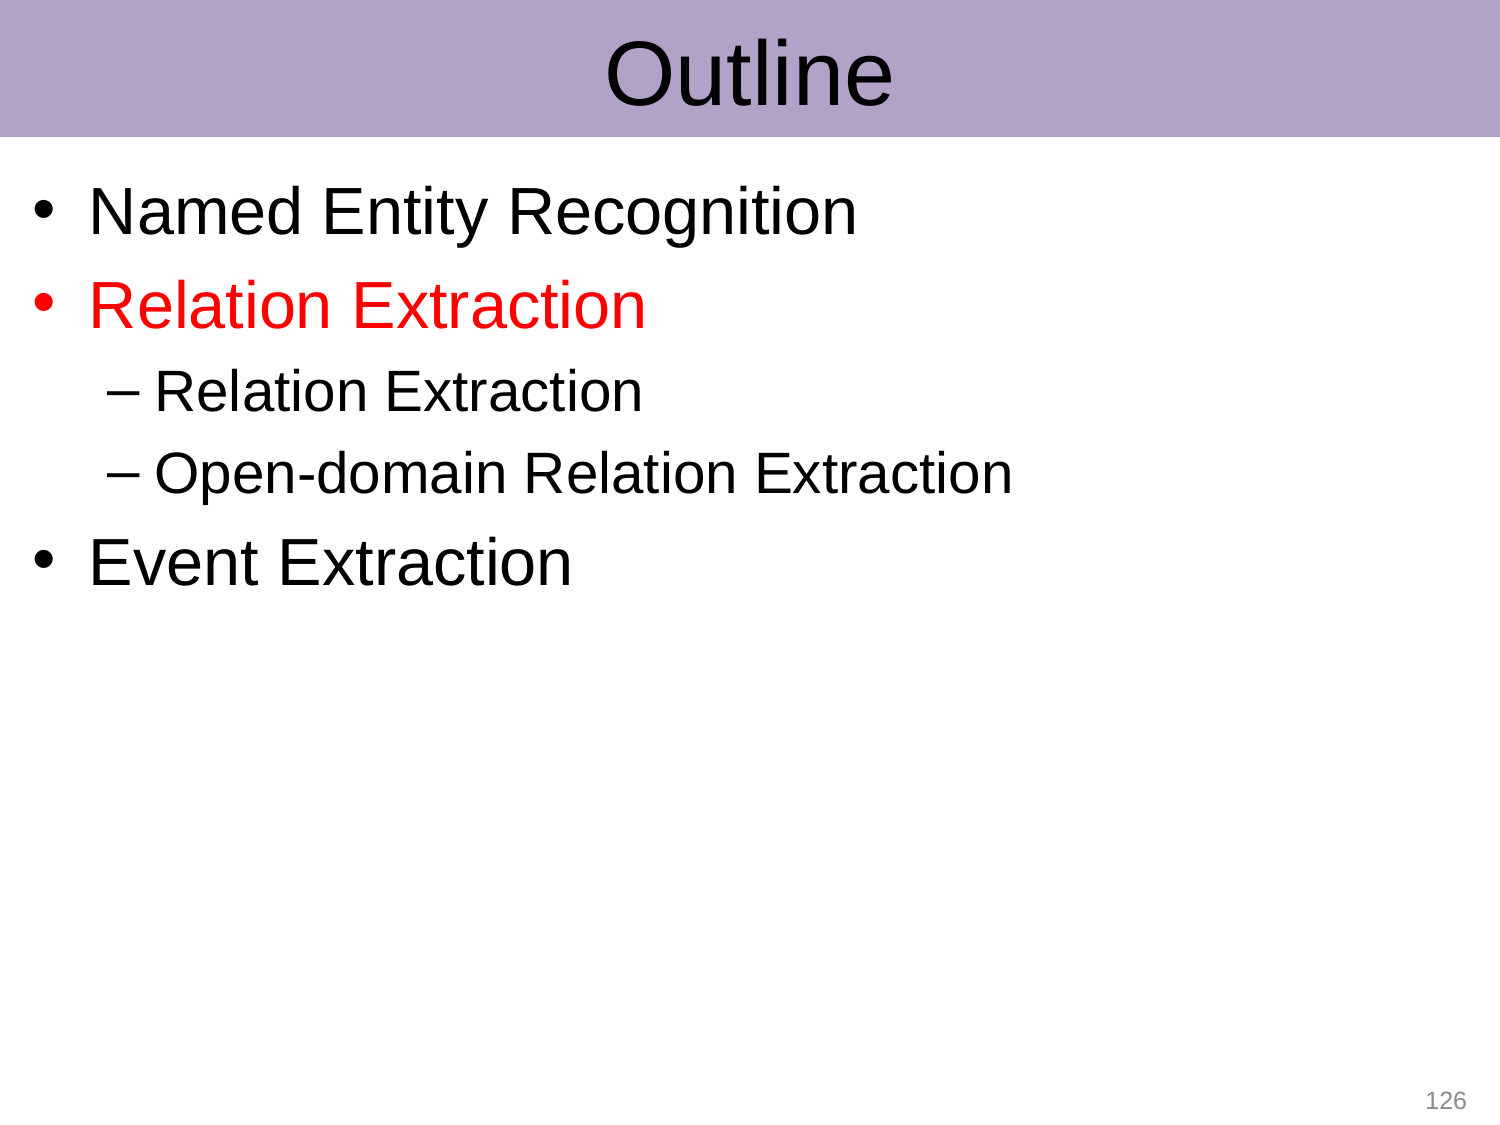

# Outline
Named Entity Recognition
Relation Extraction
Relation Extraction
Open-domain Relation Extraction
Event Extraction
126